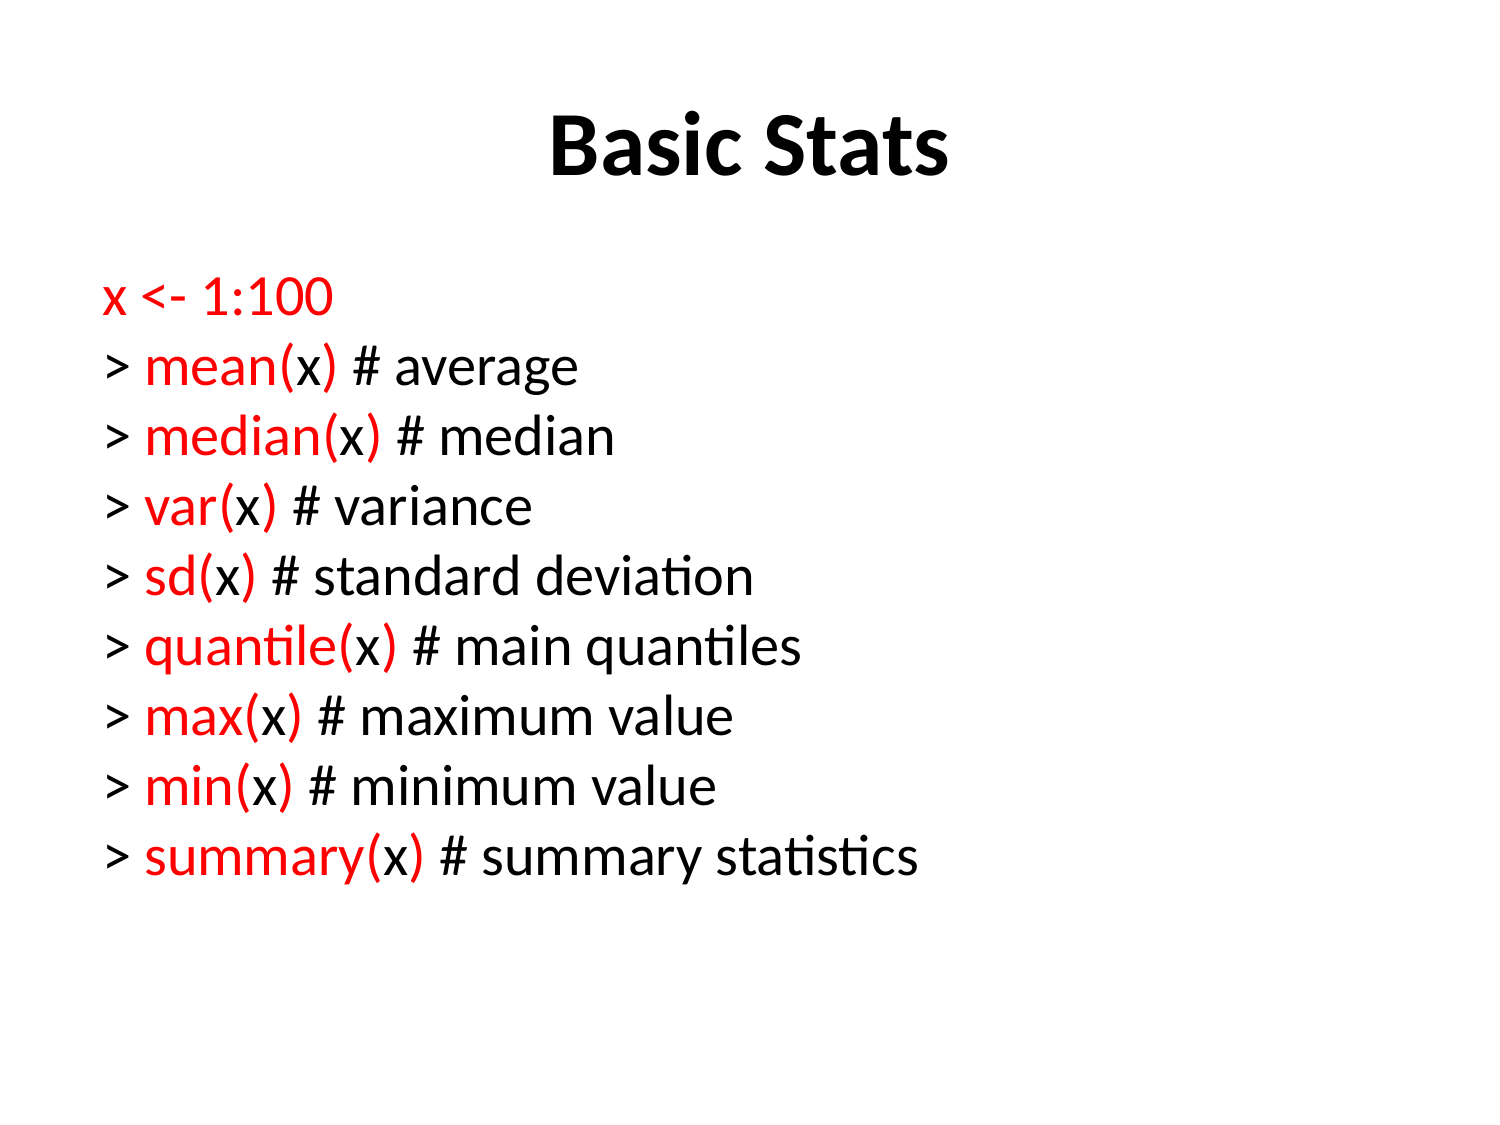

Basic Stats
x <- 1:100
> mean(x) # average
> median(x) # median
> var(x) # variance
> sd(x) # standard deviation
> quantile(x) # main quantiles
> max(x) # maximum value
> min(x) # minimum value
> summary(x) # summary statistics